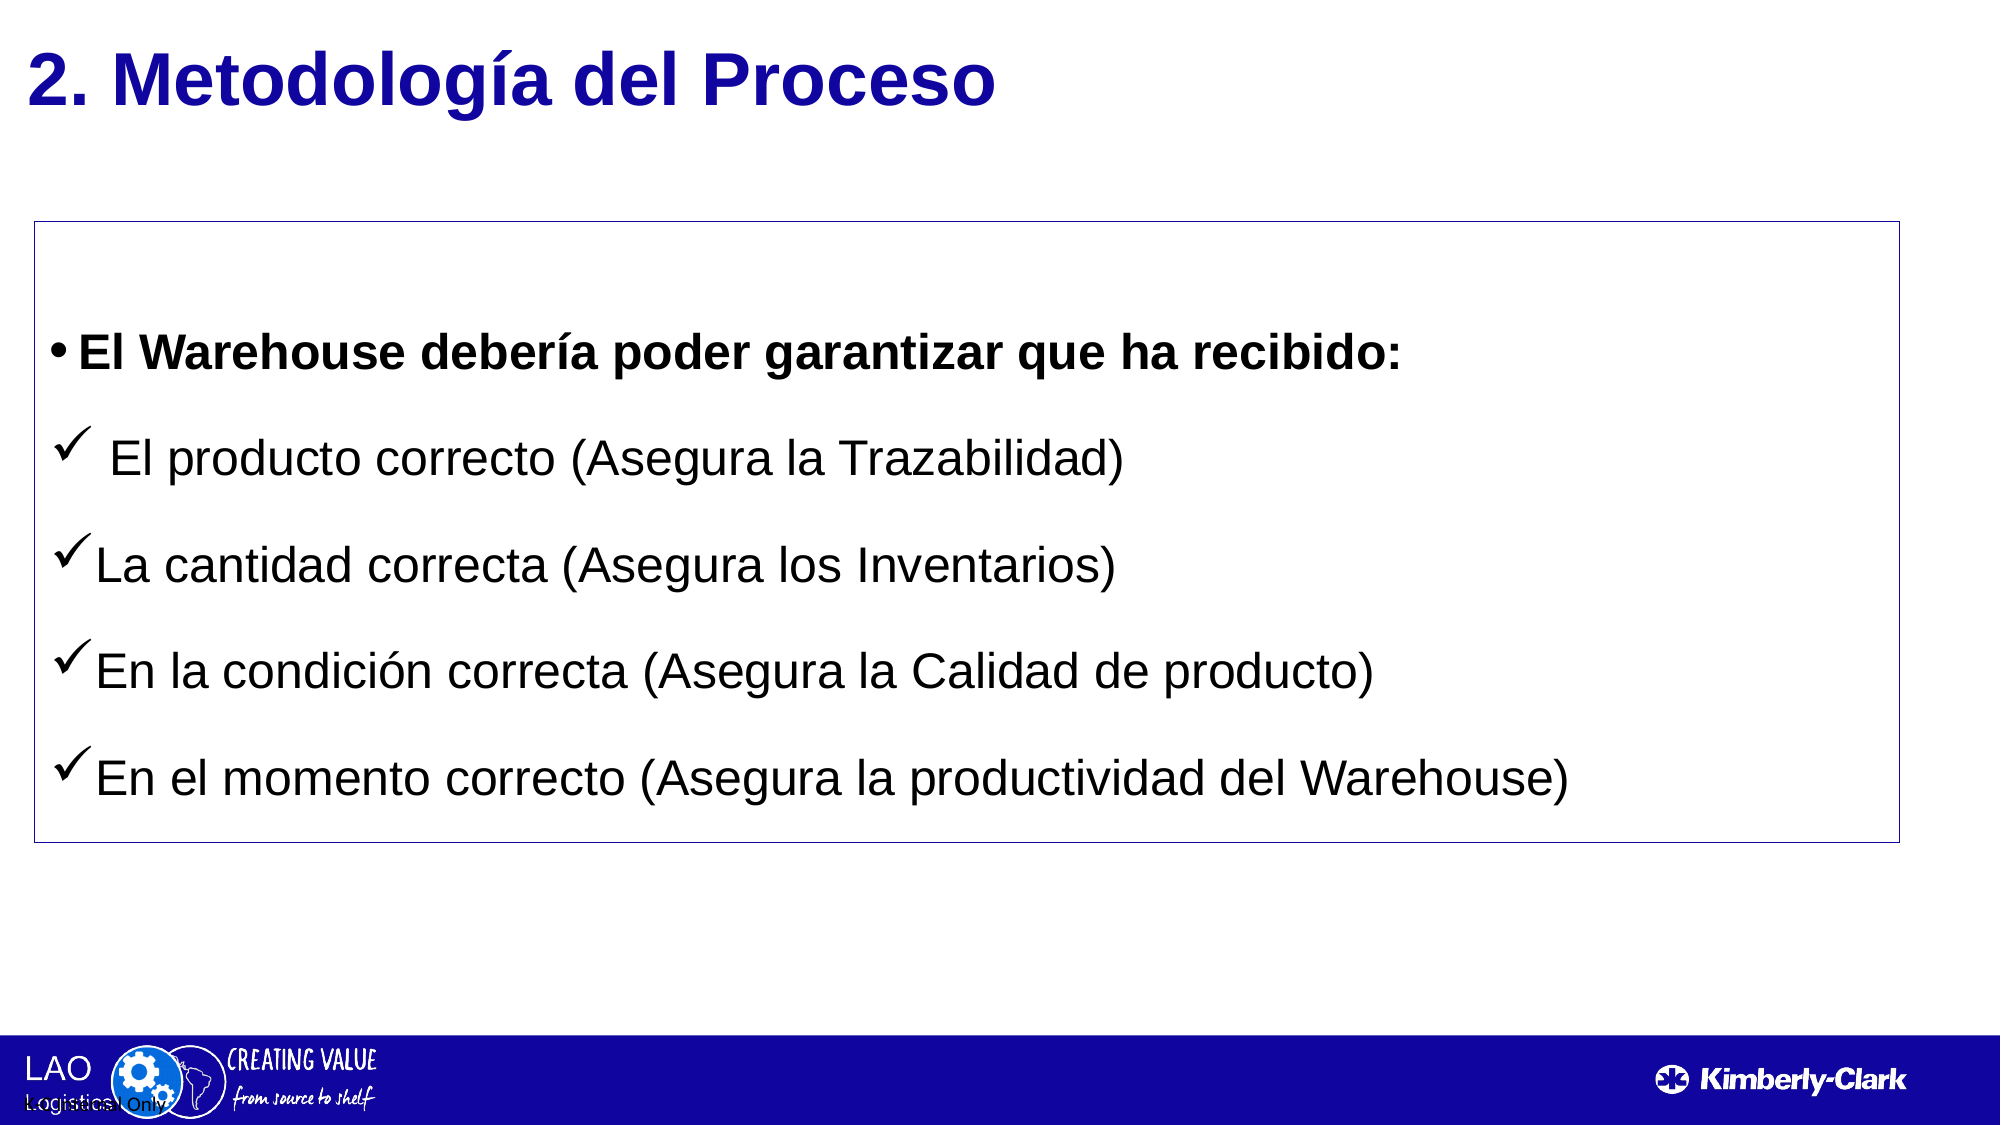

2. Metodología del Proceso

El Warehouse debería poder garantizar que ha recibido:
 El producto correcto (Asegura la Trazabilidad)
La cantidad correcta (Asegura los Inventarios)
En la condición correcta (Asegura la Calidad de producto)
En el momento correcto (Asegura la productividad del Warehouse)